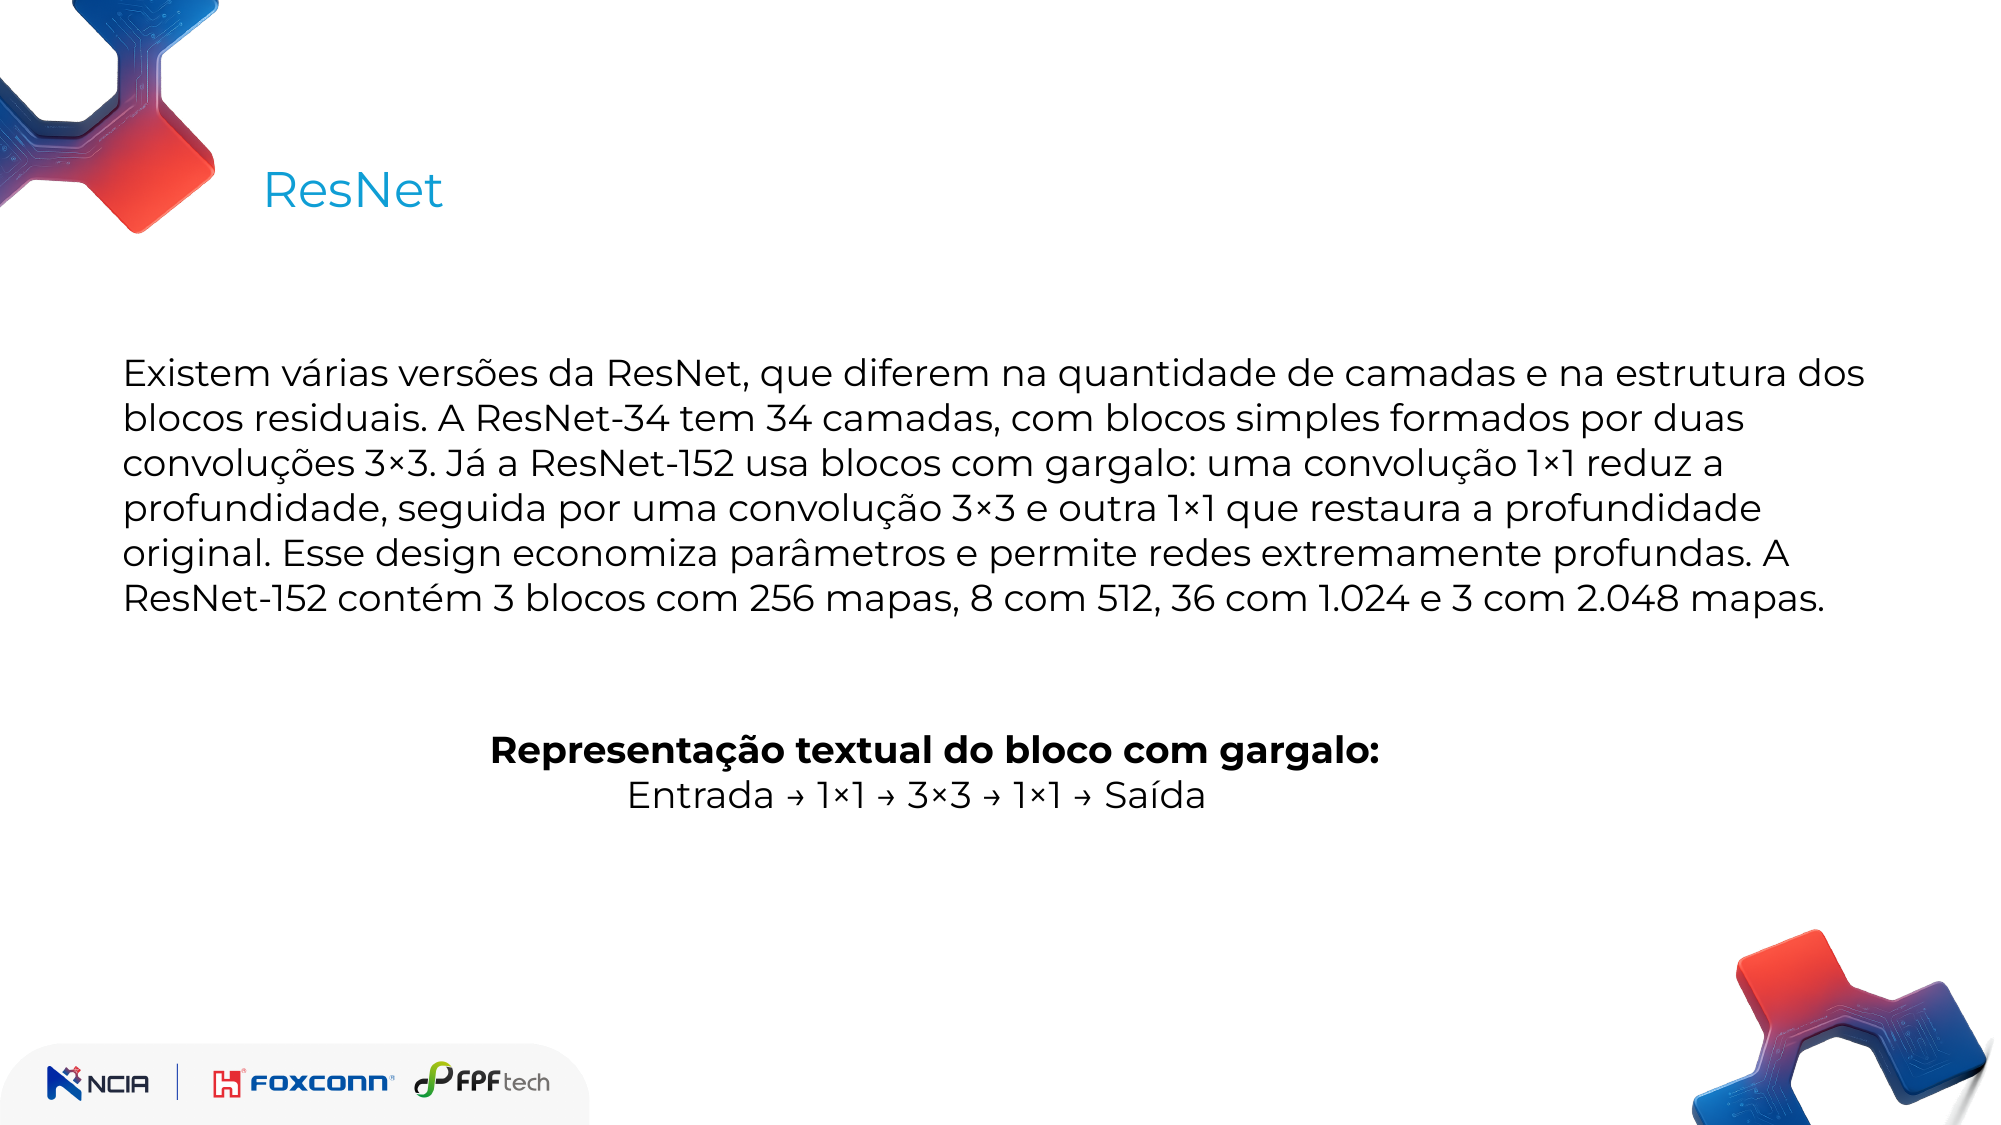

ResNet
Existem várias versões da ResNet, que diferem na quantidade de camadas e na estrutura dos blocos residuais. A ResNet-34 tem 34 camadas, com blocos simples formados por duas convoluções 3×3. Já a ResNet-152 usa blocos com gargalo: uma convolução 1×1 reduz a profundidade, seguida por uma convolução 3×3 e outra 1×1 que restaura a profundidade original. Esse design economiza parâmetros e permite redes extremamente profundas. A ResNet-152 contém 3 blocos com 256 mapas, 8 com 512, 36 com 1.024 e 3 com 2.048 mapas.
Representação textual do bloco com gargalo:
              Entrada → 1×1 → 3×3 → 1×1 → Saída